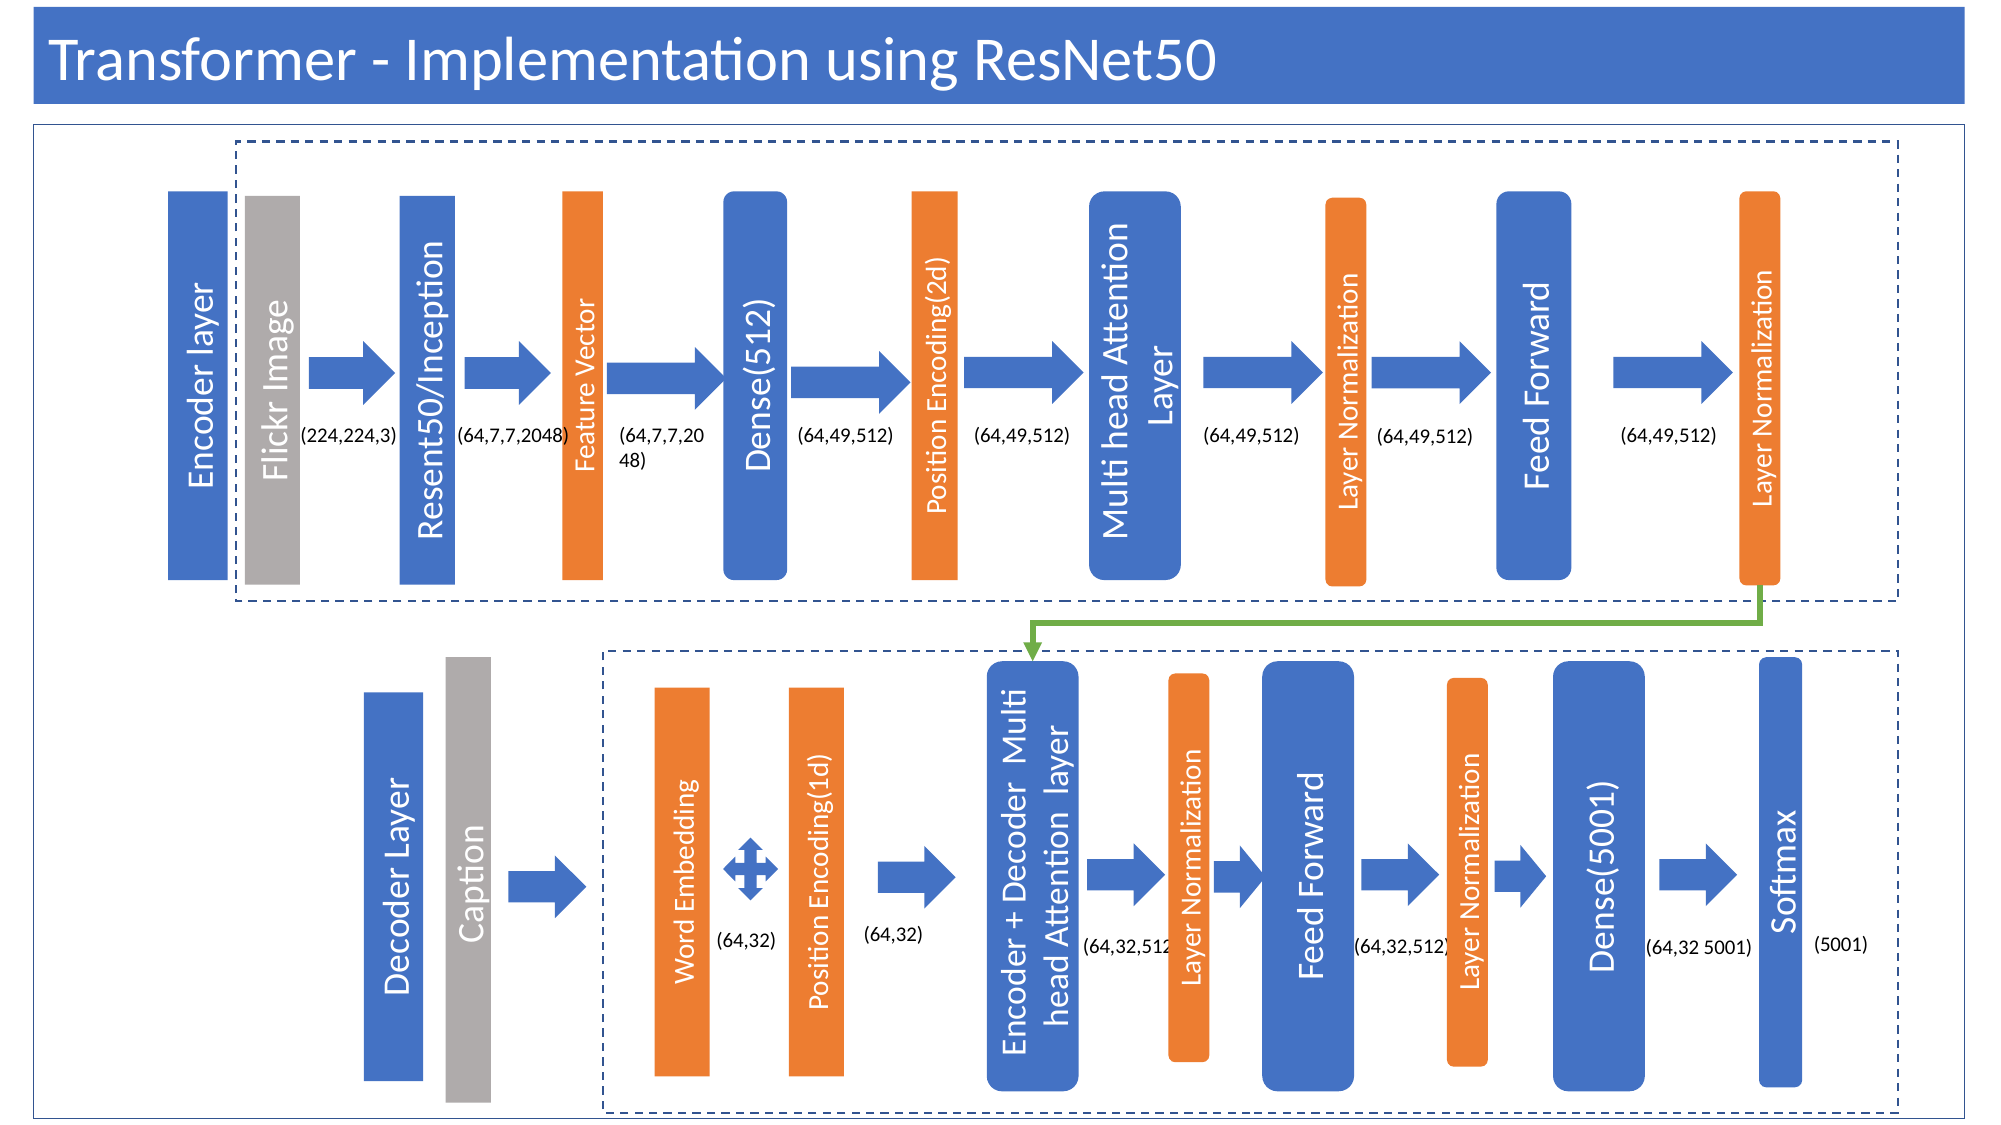

Transformer - Implementation using ResNet50

Feed Forward
Layer Normalization
Encoder layer
Feature Vector
Dense(512)
Position Encoding(2d)
 Multi head Attention Layer
Resent50/Inception
Flickr Image
Layer Normalization

(64,49,512)
(64,49,512)
(64,49,512)
(64,49,512)
(64,49,512)
(224,224,3)
(64,7,7,2048)
(64,7,7,2048)

Caption
Softmax
Dense(5001)
 Encoder + Decoder  Multi head Attention  layer
Feed Forward
Layer Normalization
Layer Normalization
Word Embedding
Position Encoding(1d)
Decoder Layer

(64,32)
(64,32)
(5001)
(64,32,512)
(64,32,512)
(64,32 5001)